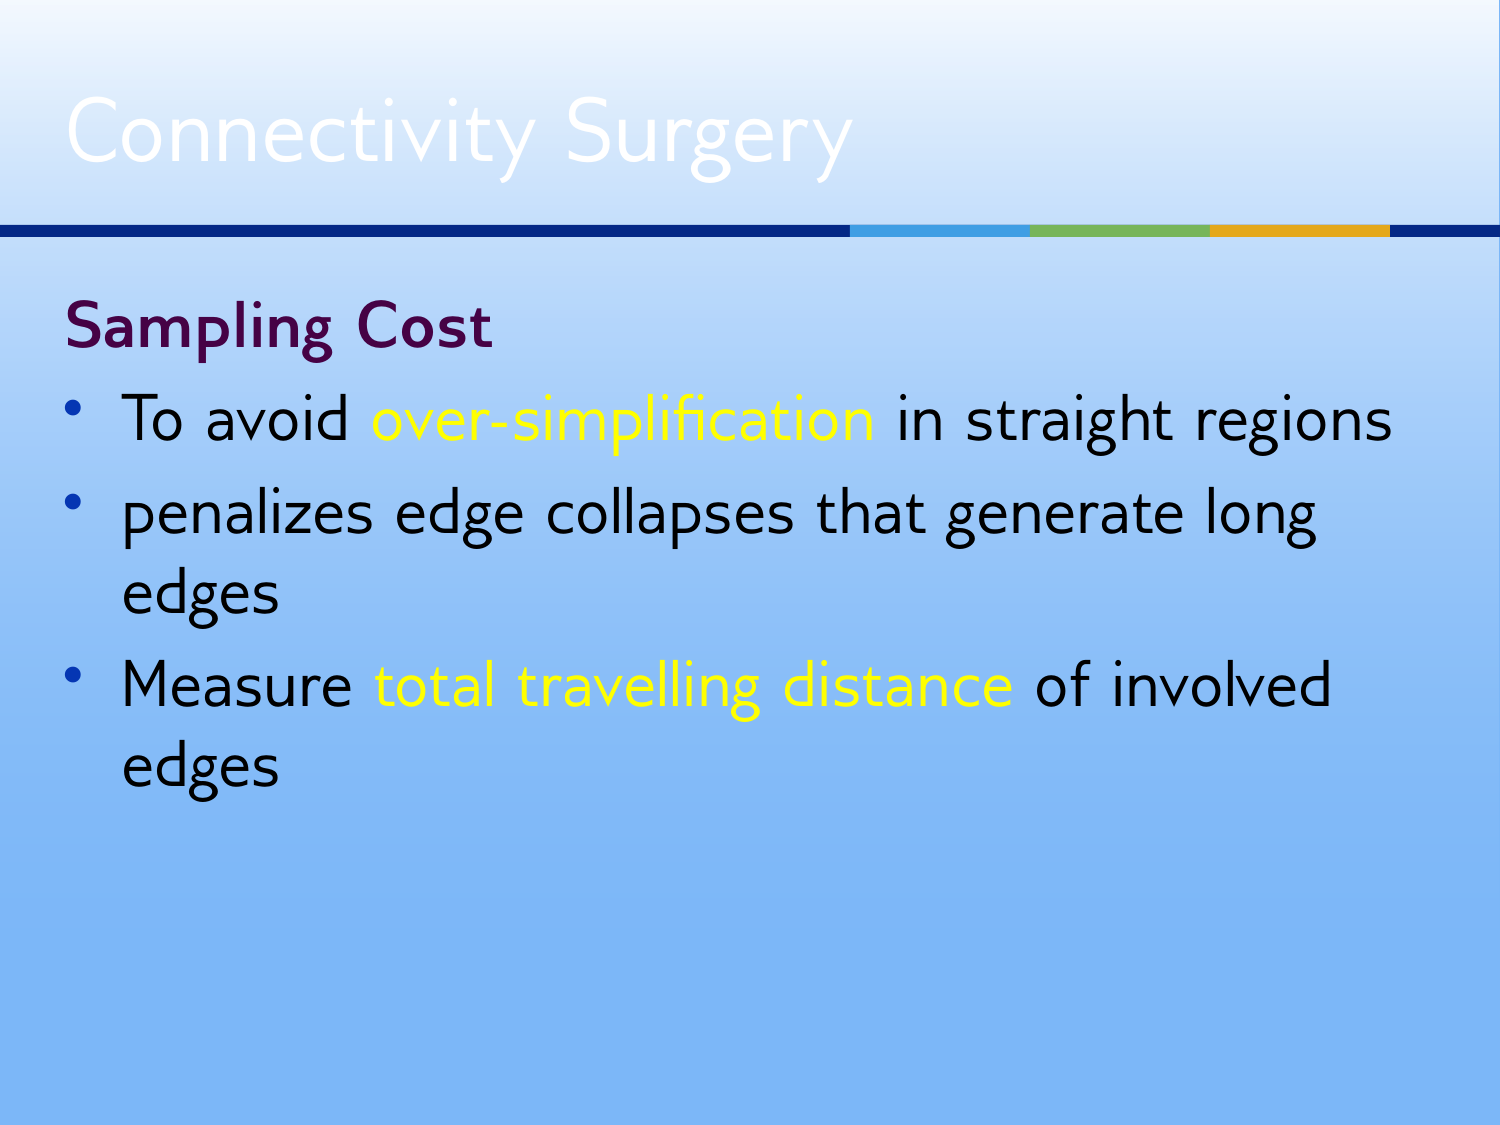

# Connectivity Surgery
Sampling Cost
To avoid over-simplification in straight regions
penalizes edge collapses that generate long edges
Measure total travelling distance of involved edges